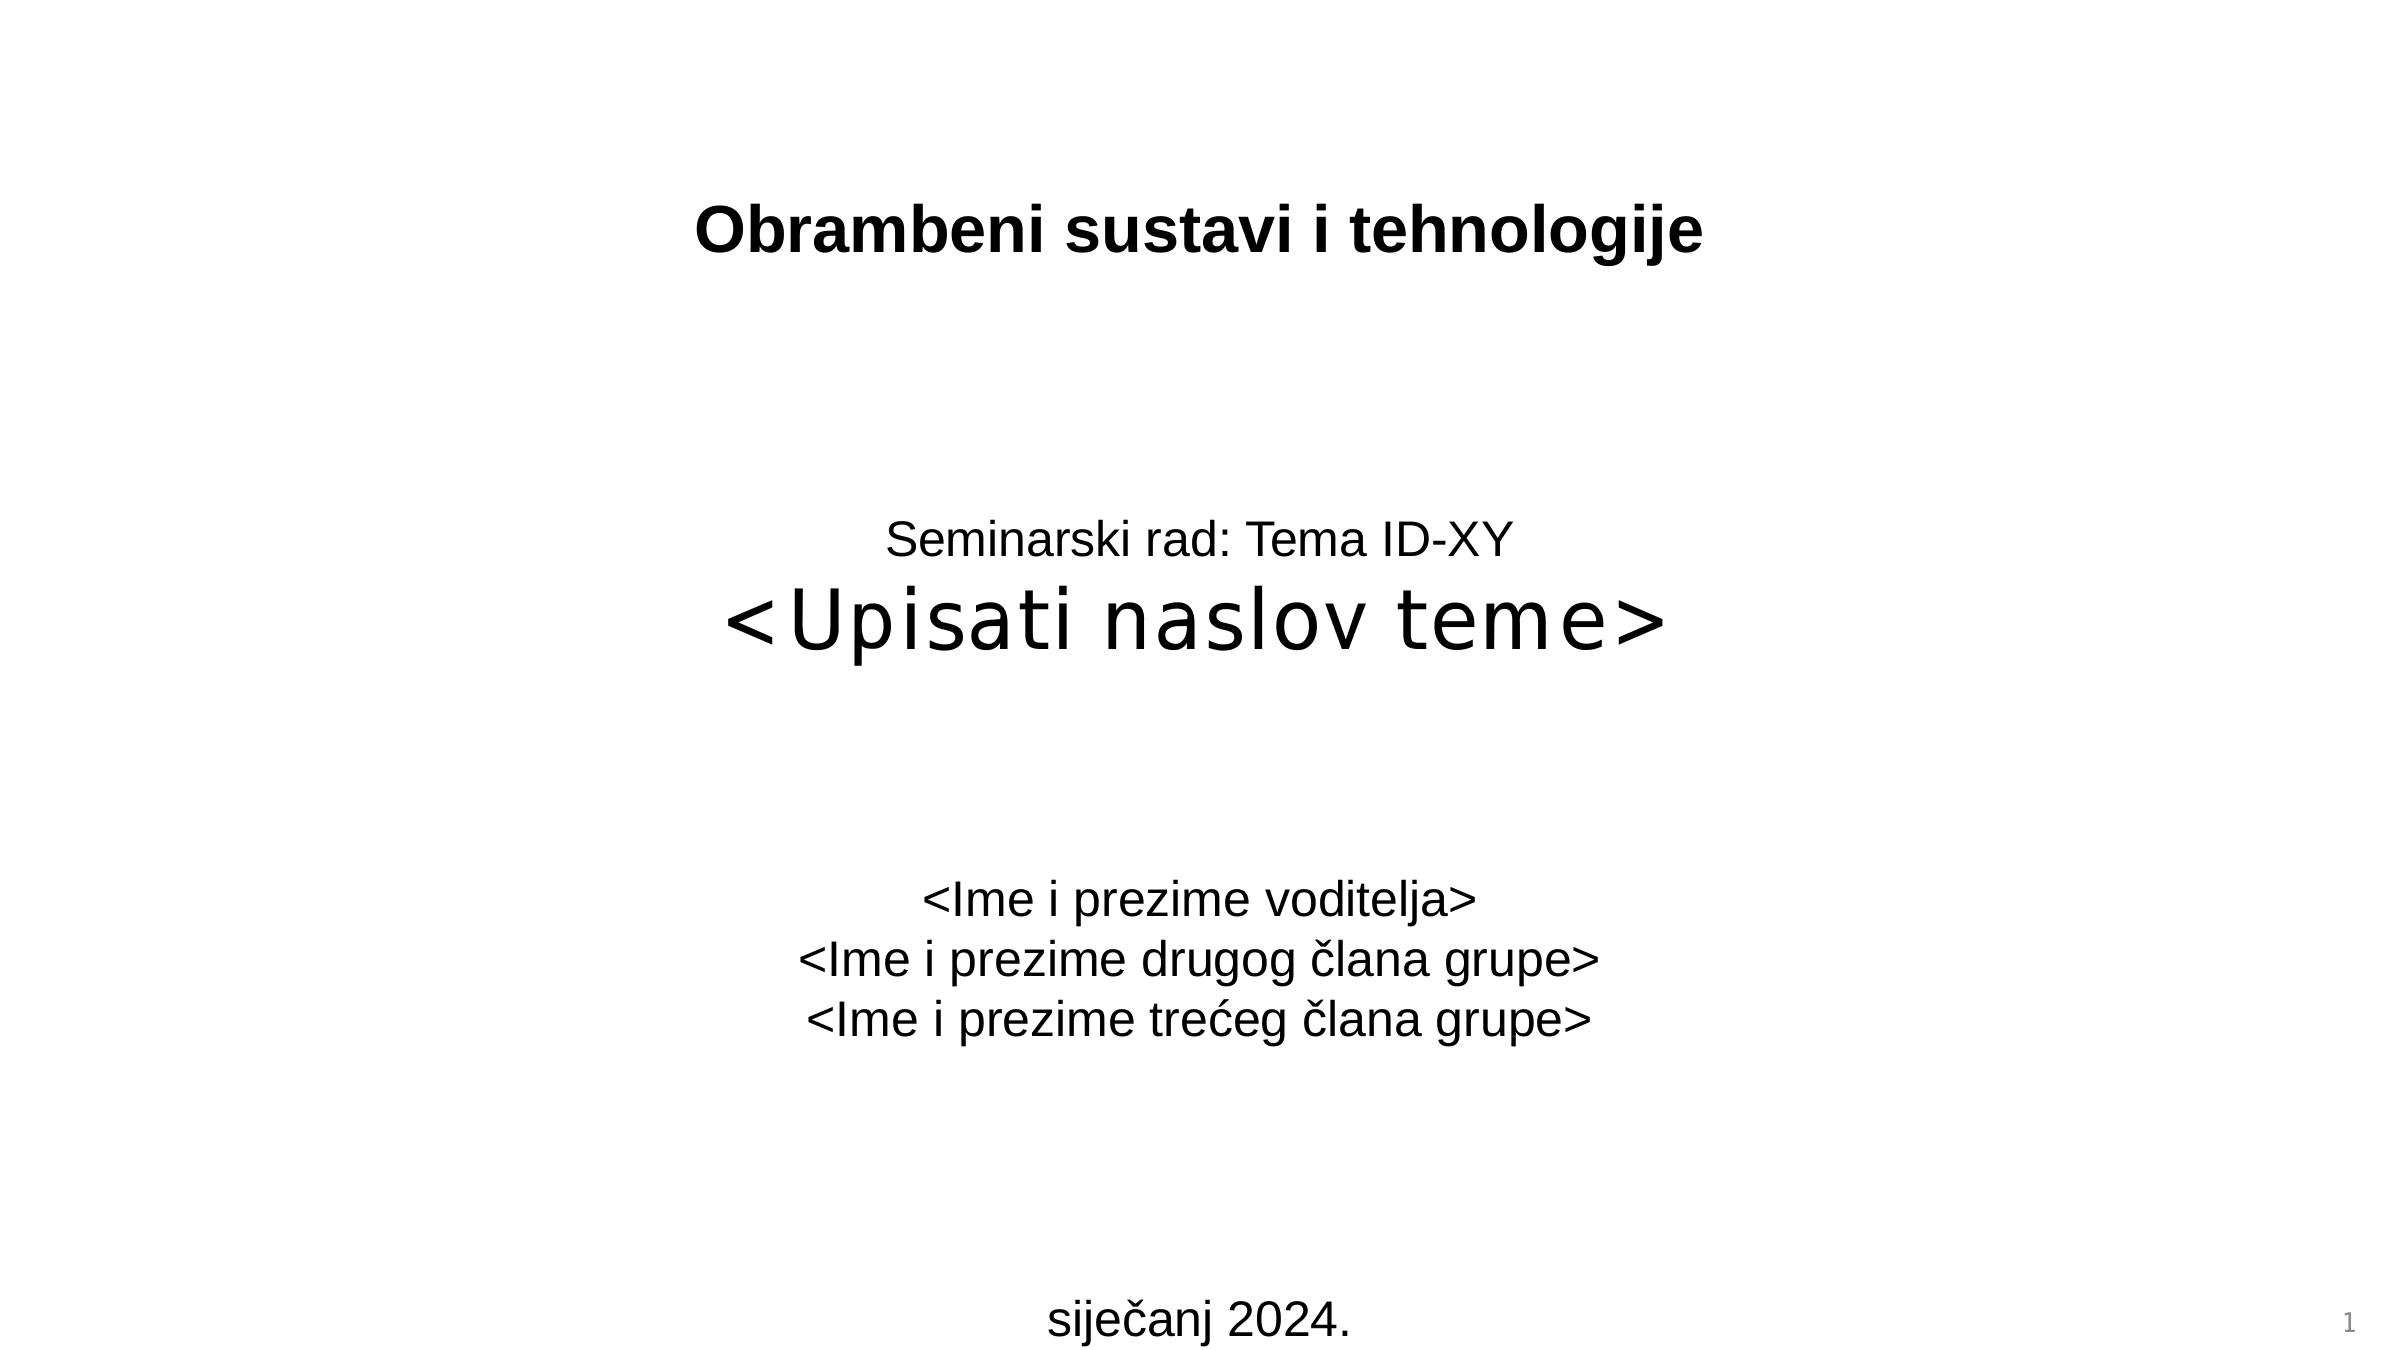

Obrambeni sustavi i tehnologije

Seminarski rad: Tema ID-XY
<Upisati naslov teme>

<Ime i prezime voditelja>
<Ime i prezime drugog člana grupe>
<Ime i prezime trećeg člana grupe>

siječanj 2024.
1